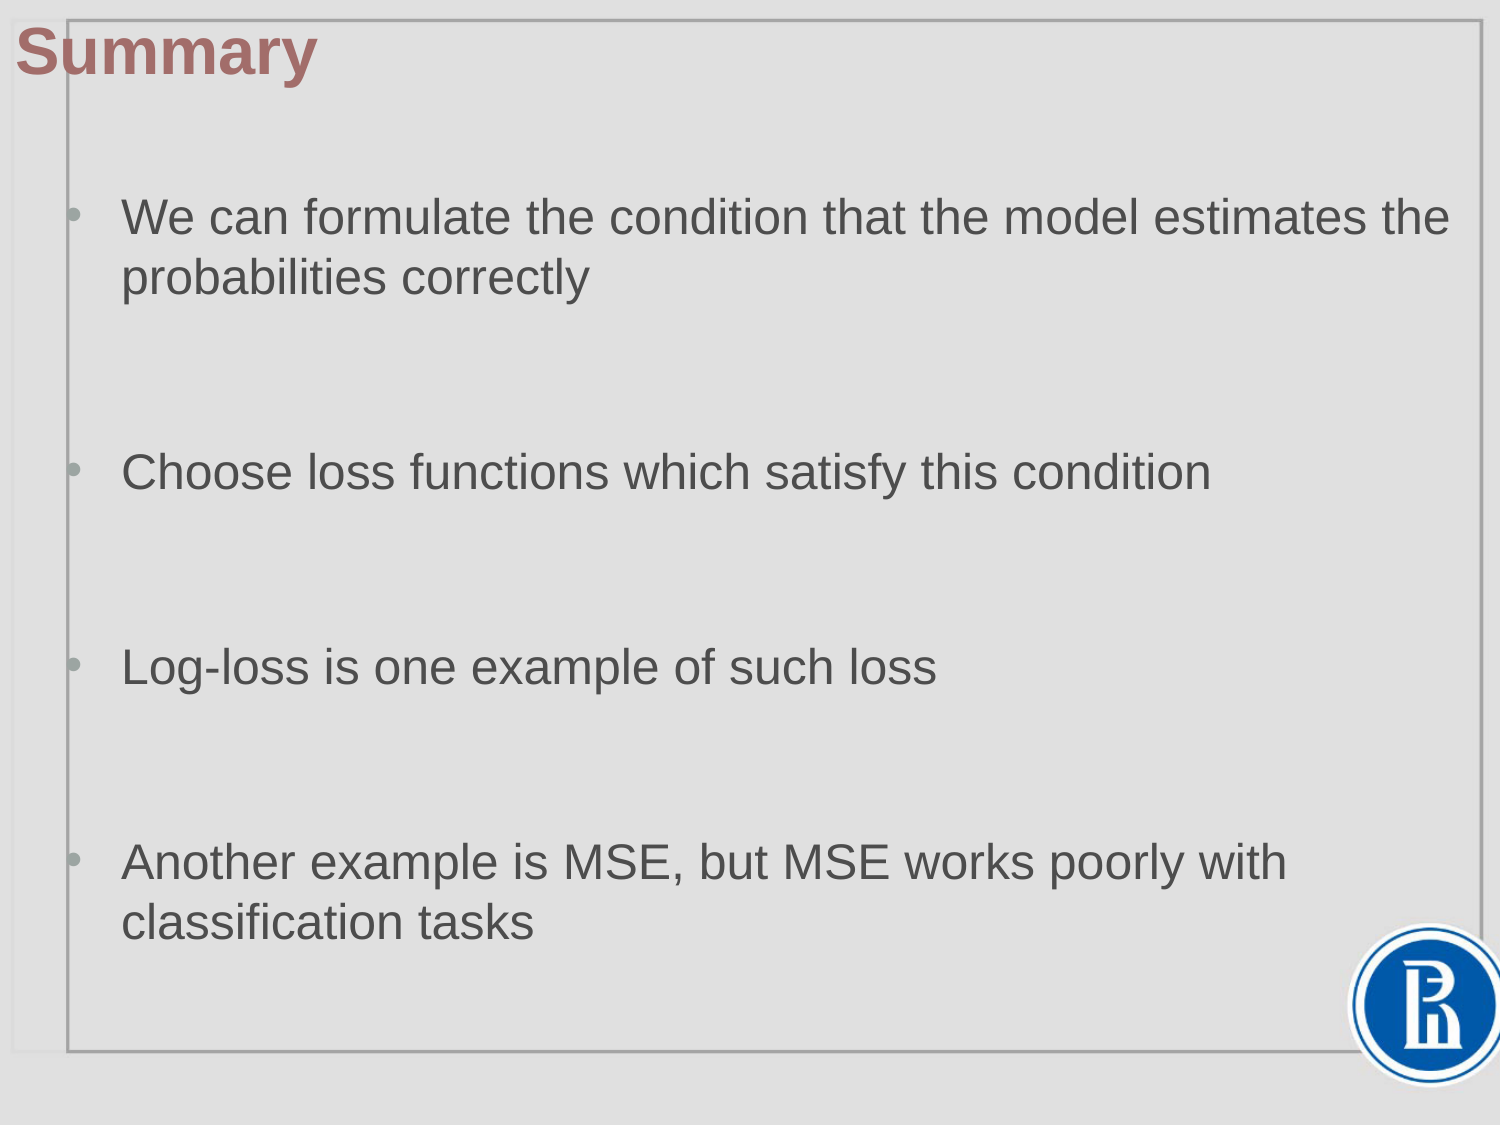

# Summary
We can formulate the condition that the model estimates the probabilities correctly

Choose loss functions which satisfy this condition

Log-loss is one example of such loss

Another example is MSE, but MSE works poorly with classification tasks